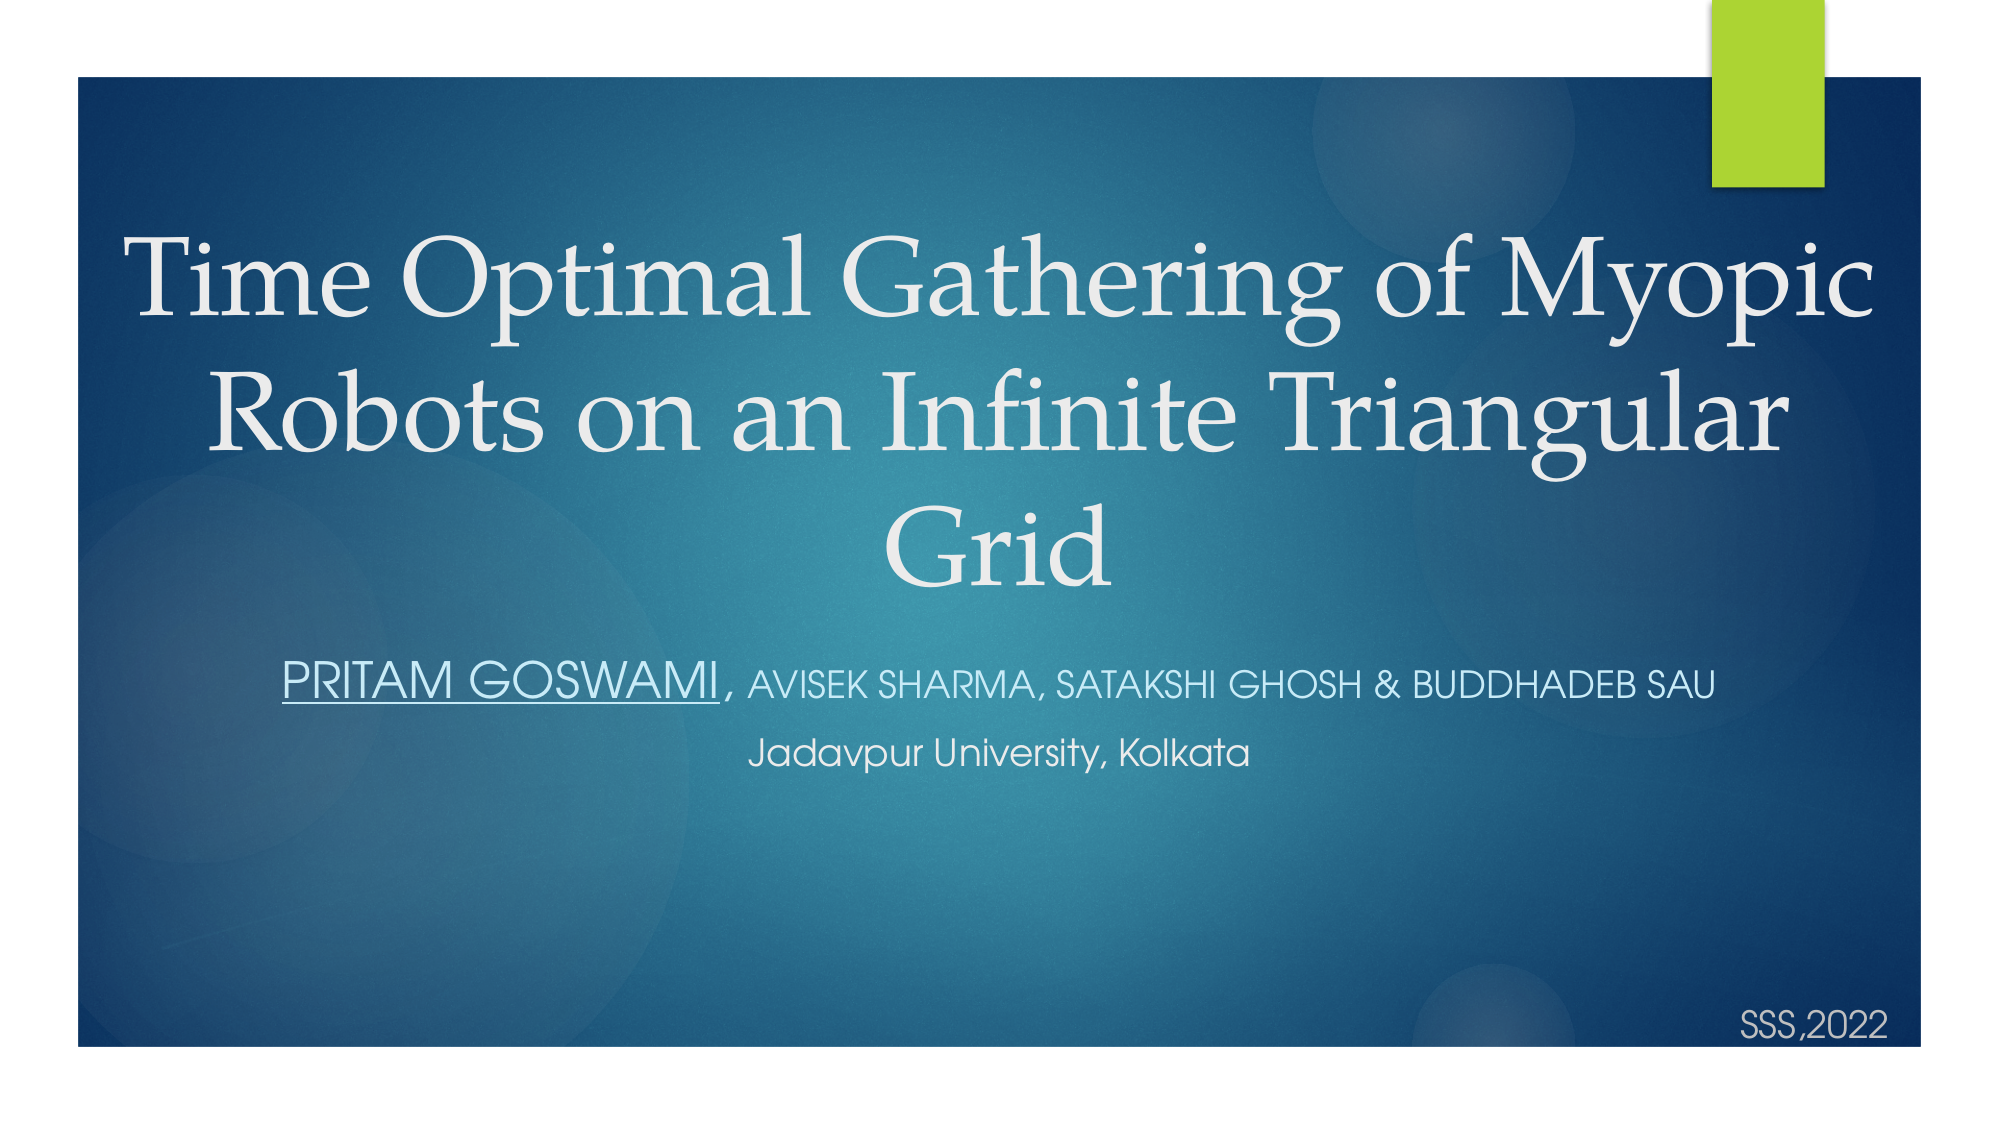

# Time Optimal Gathering of Myopic Robots on an Infinite Triangular Grid
Pritam Goswami, Avisek Sharma, Satakshi Ghosh & Buddhadeb Sau
Jadavpur University, Kolkata
SSS,2022